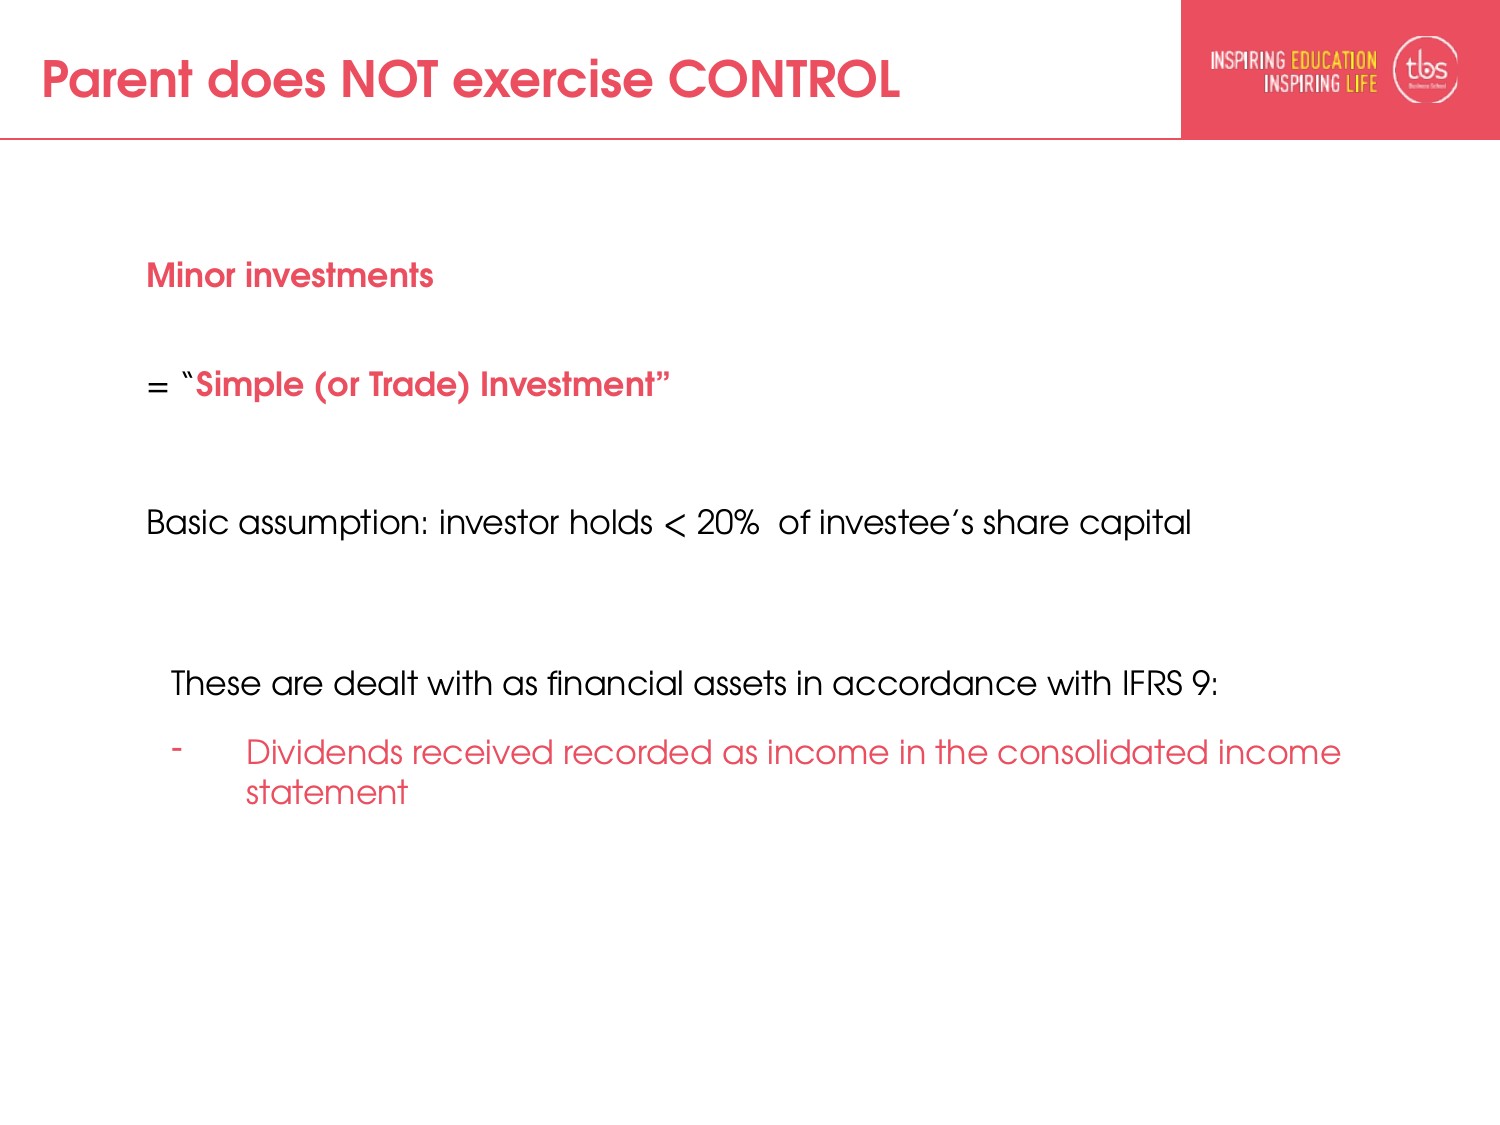

# Parent does NOT exercise CONTROL
Minor investments
= “Simple (or Trade) Investment”

Basic assumption: investor holds < 20%  of investee’s share capital

These are dealt with as financial assets in accordance with IFRS 9:
Dividends received recorded as income in the consolidated income statement